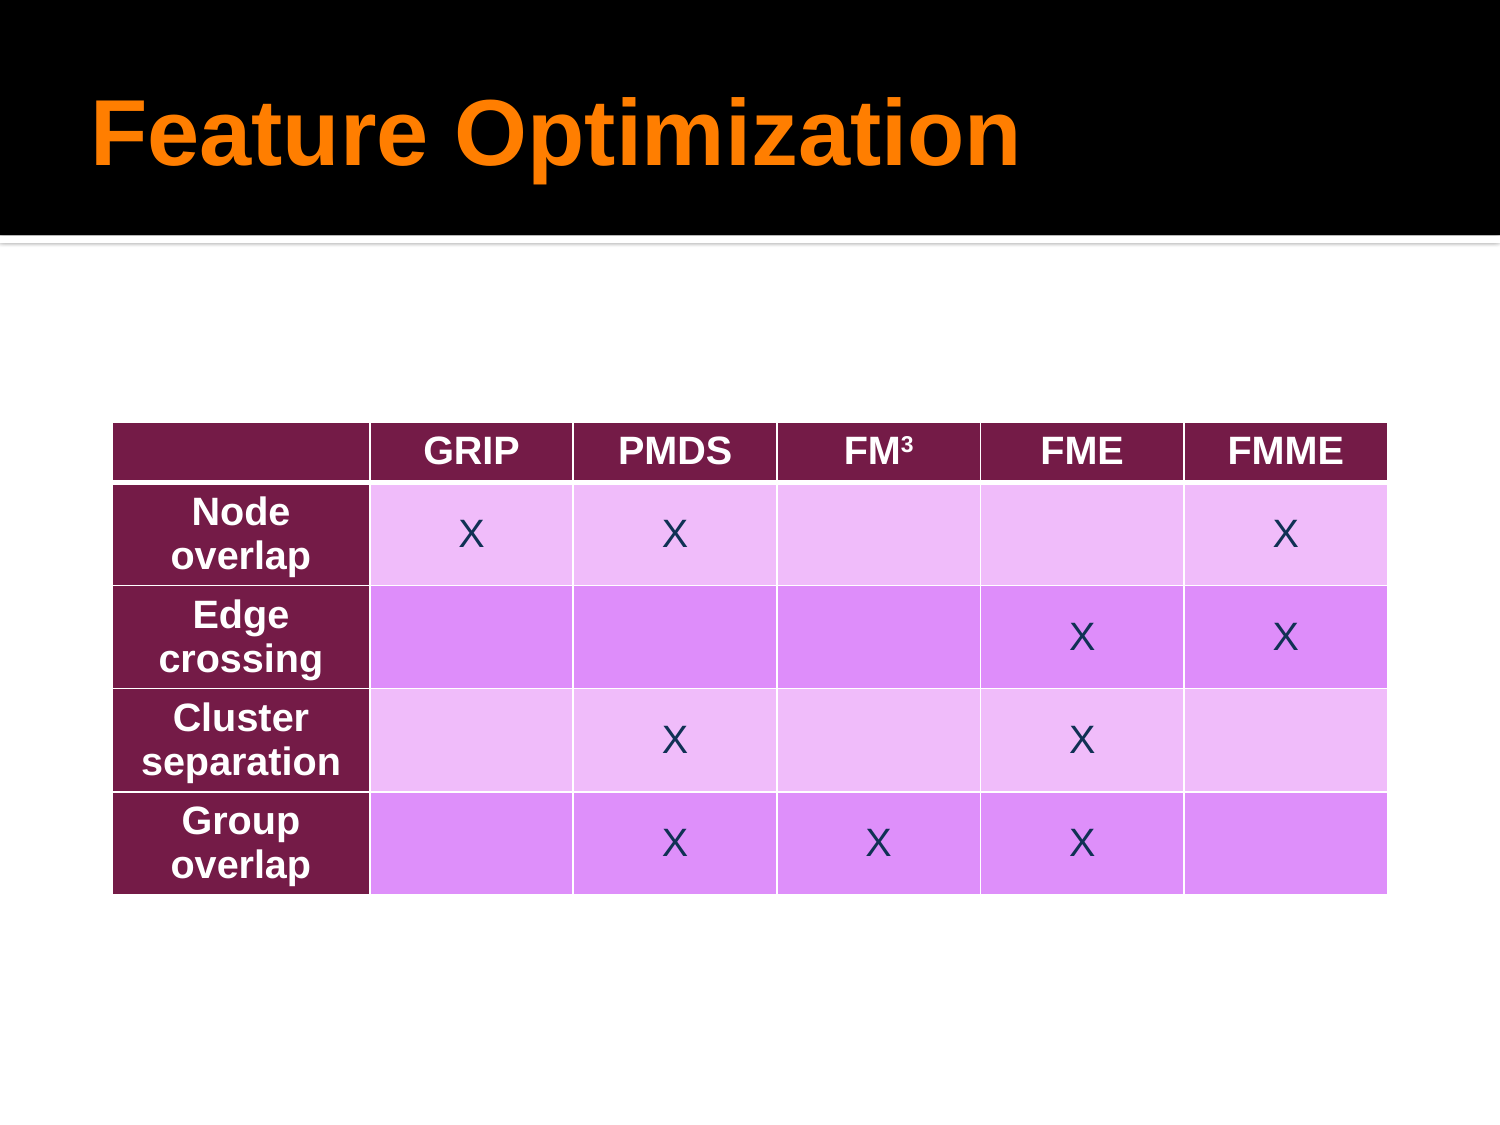

# Feature Optimization
|  | GRIP | PMDS | FM3 | FME | FMME |
| --- | --- | --- | --- | --- | --- |
| Node overlap | X | X |  |  | X |
| Edge crossing |  |  |  | X | X |
| Cluster separation |  | X |  | X |  |
| Group overlap |  | X | X | X |  |